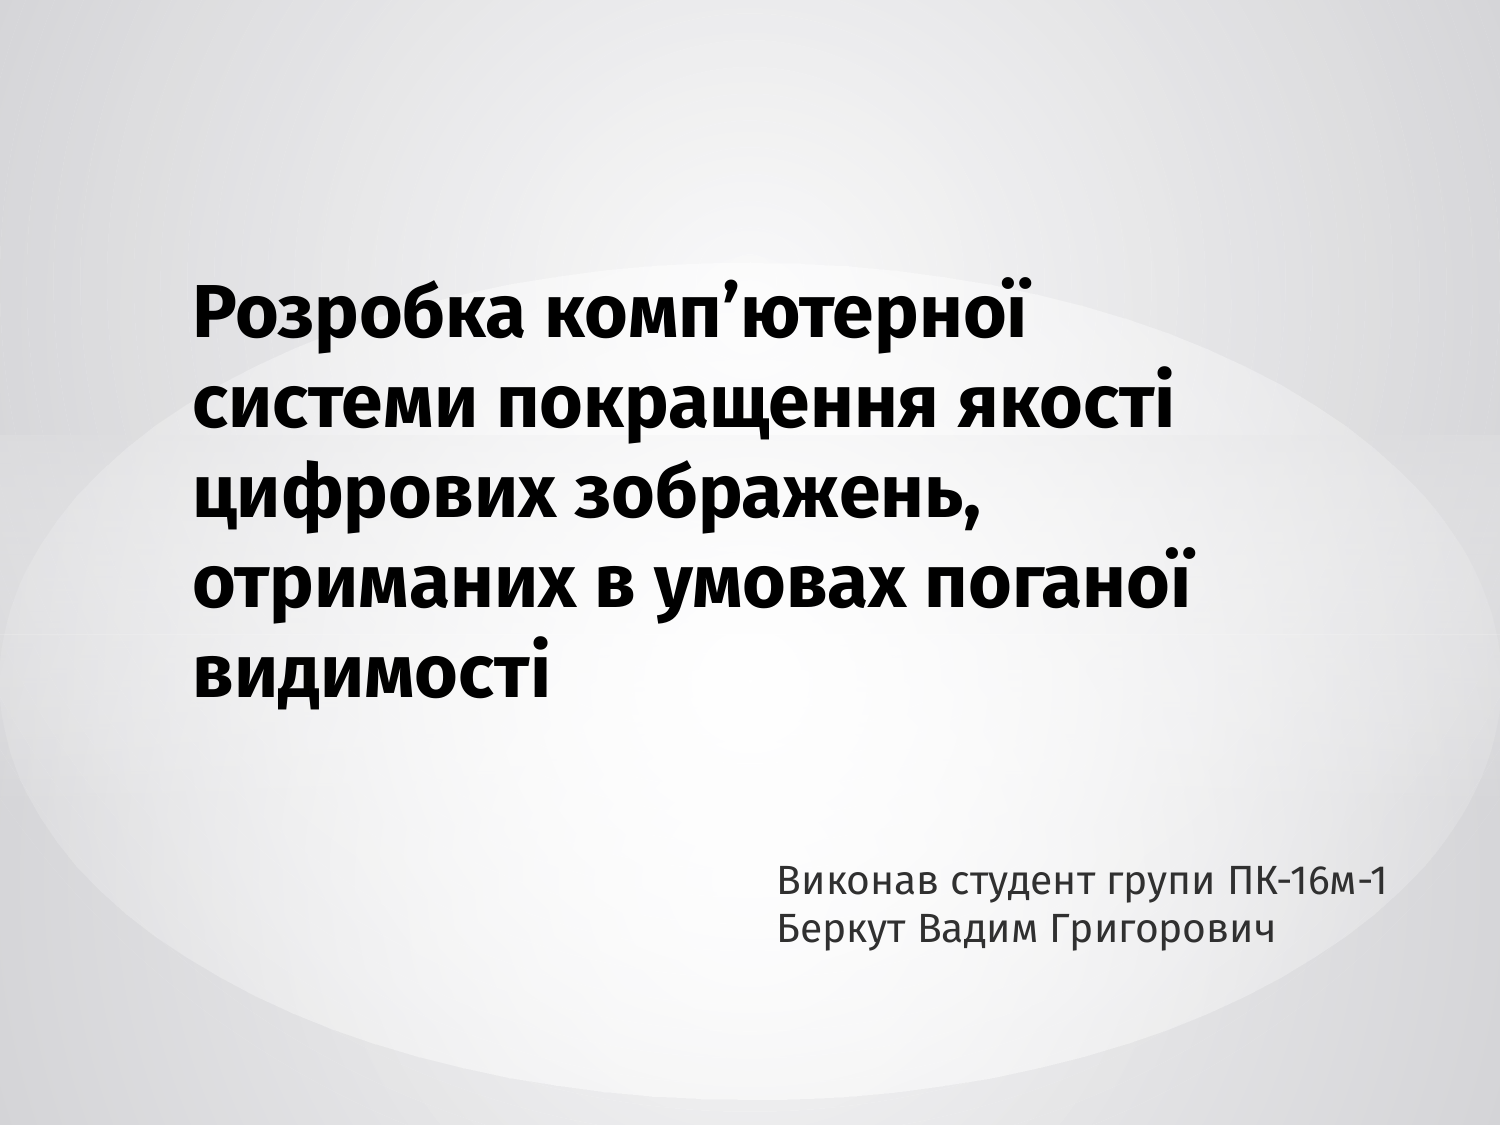

# Розробка комп’ютерної системи покращення якості цифрових зображень, отриманих в умовах поганої видимості
Виконав студент групи ПК-16м-1
Беркут Вадим Григорович